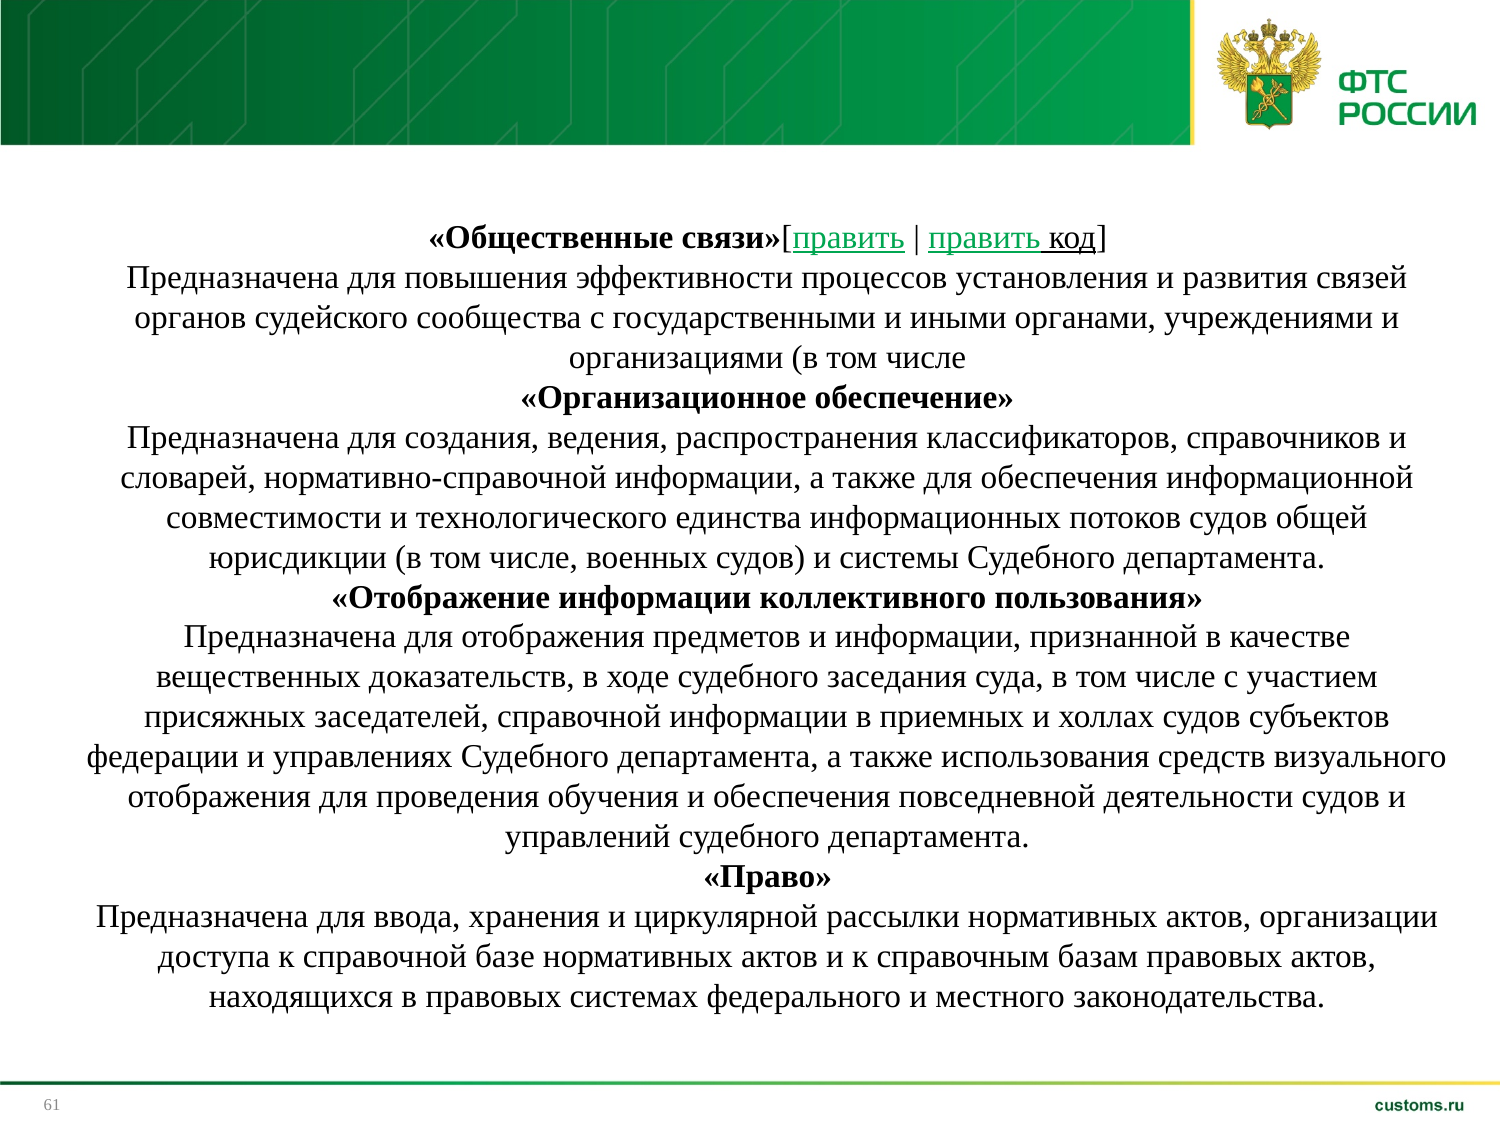

«Общественные связи»[править | править код]
Предназначена для повышения эффективности процессов установления и развития связей органов судейского сообщества с государственными и иными органами, учреждениями и организациями (в том числе
«Организационное обеспечение»
Предназначена для создания, ведения, распространения классификаторов, справочников и словарей, нормативно-справочной информации, а также для обеспечения информационной совместимости и технологического единства информационных потоков судов общей юрисдикции (в том числе, военных судов) и системы Судебного департамента.
«Отображение информации коллективного пользования»
Предназначена для отображения предметов и информации, признанной в качестве вещественных доказательств, в ходе судебного заседания суда, в том числе с участием присяжных заседателей, справочной информации в приемных и холлах судов субъектов федерации и управлениях Судебного департамента, а также использования средств визуального отображения для проведения обучения и обеспечения повседневной деятельности судов и управлений судебного департамента.
«Право»
Предназначена для ввода, хранения и циркулярной рассылки нормативных актов, организации доступа к справочной базе нормативных актов и к справочным базам правовых актов, находящихся в правовых системах федерального и местного законодательства.
61